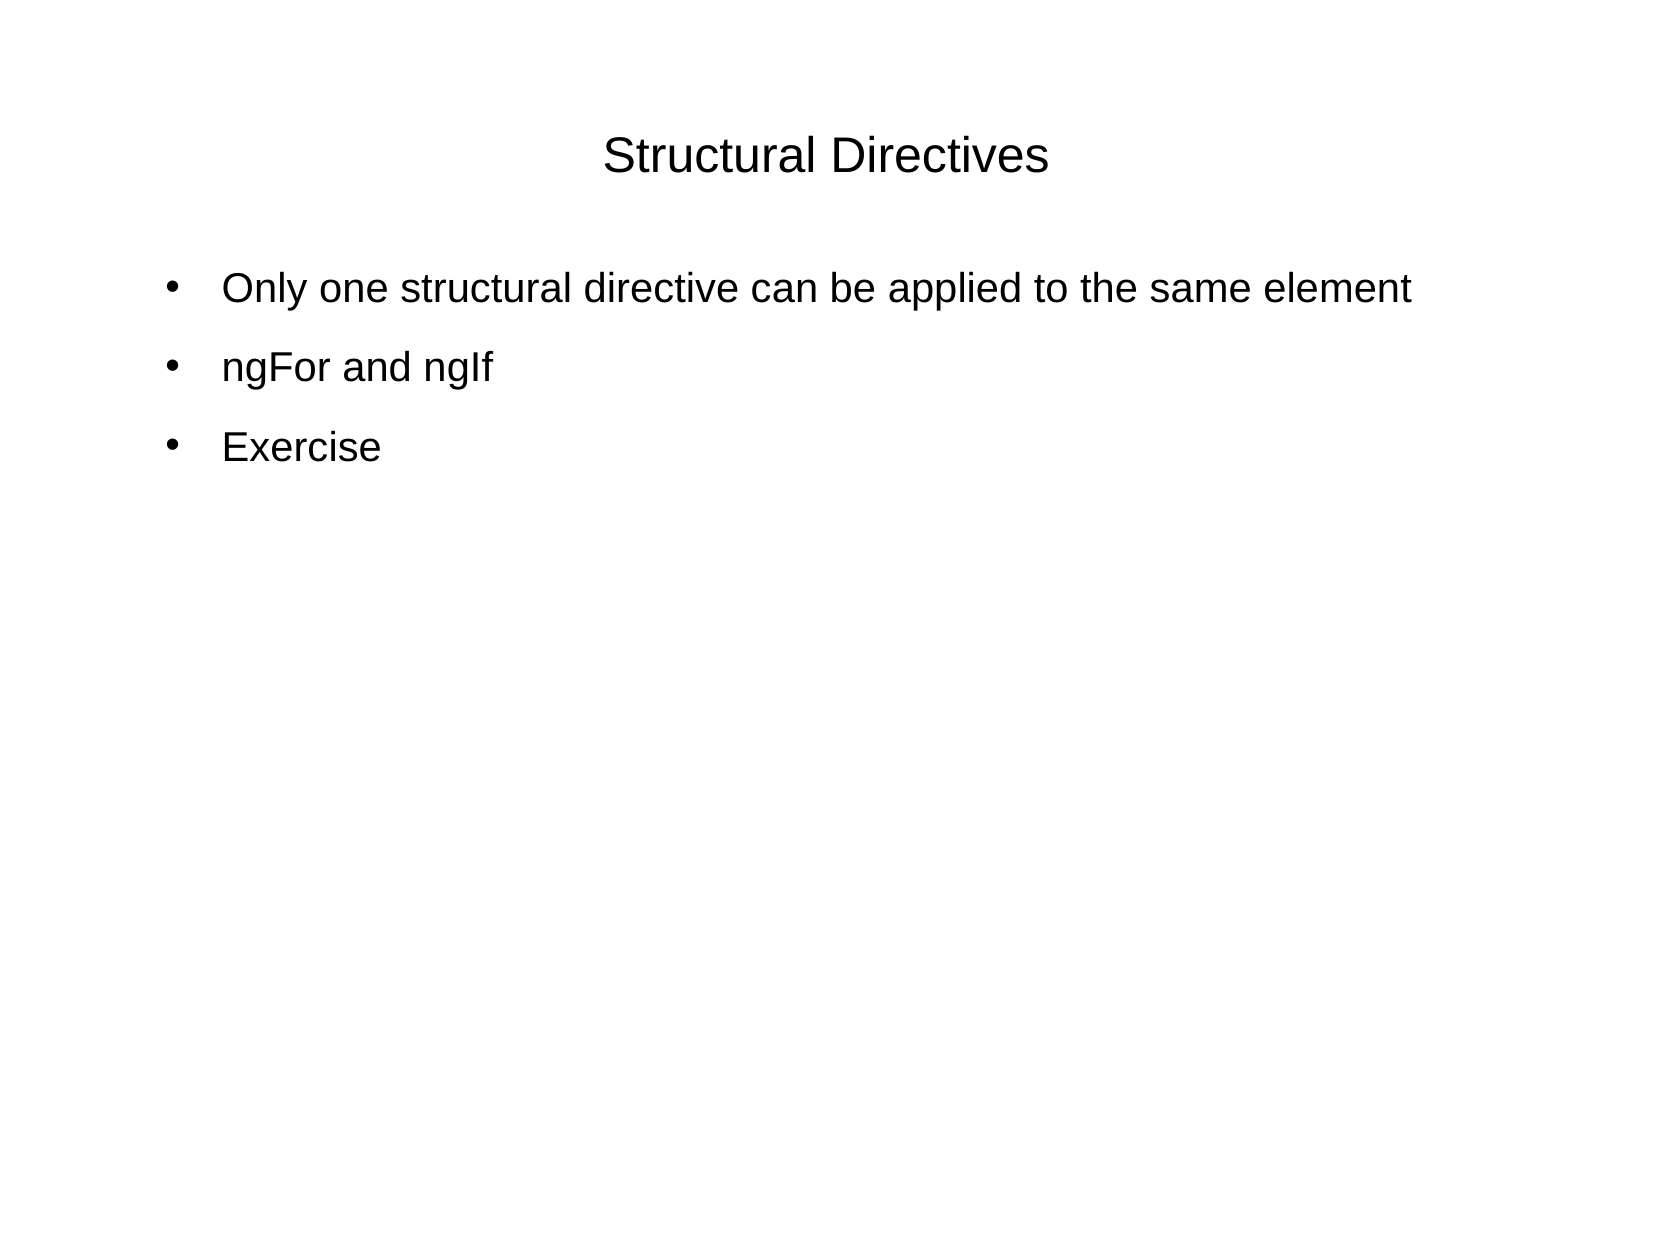

# Structural Directives
Only one structural directive can be applied to the same element
ngFor and ngIf
Exercise